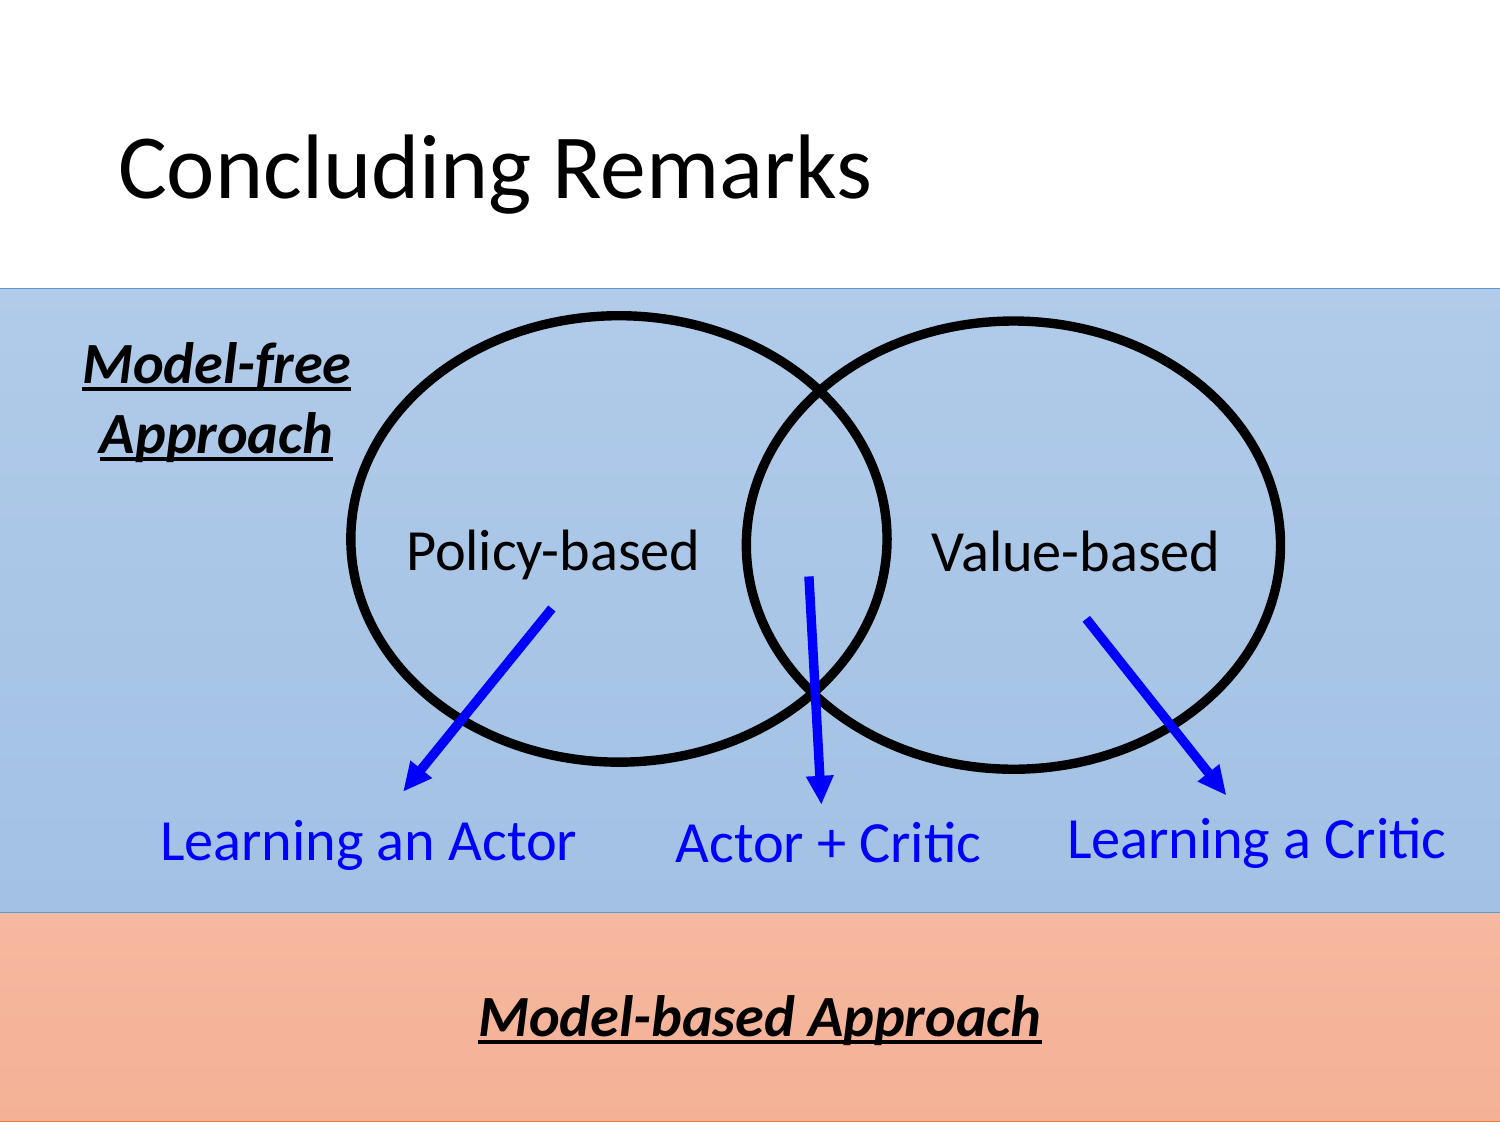

# Concluding Remarks

Model-free Approach

Policy-based
Value-based
Learning a Critic

Learning an Actor
Actor + Critic
Model-based Approach